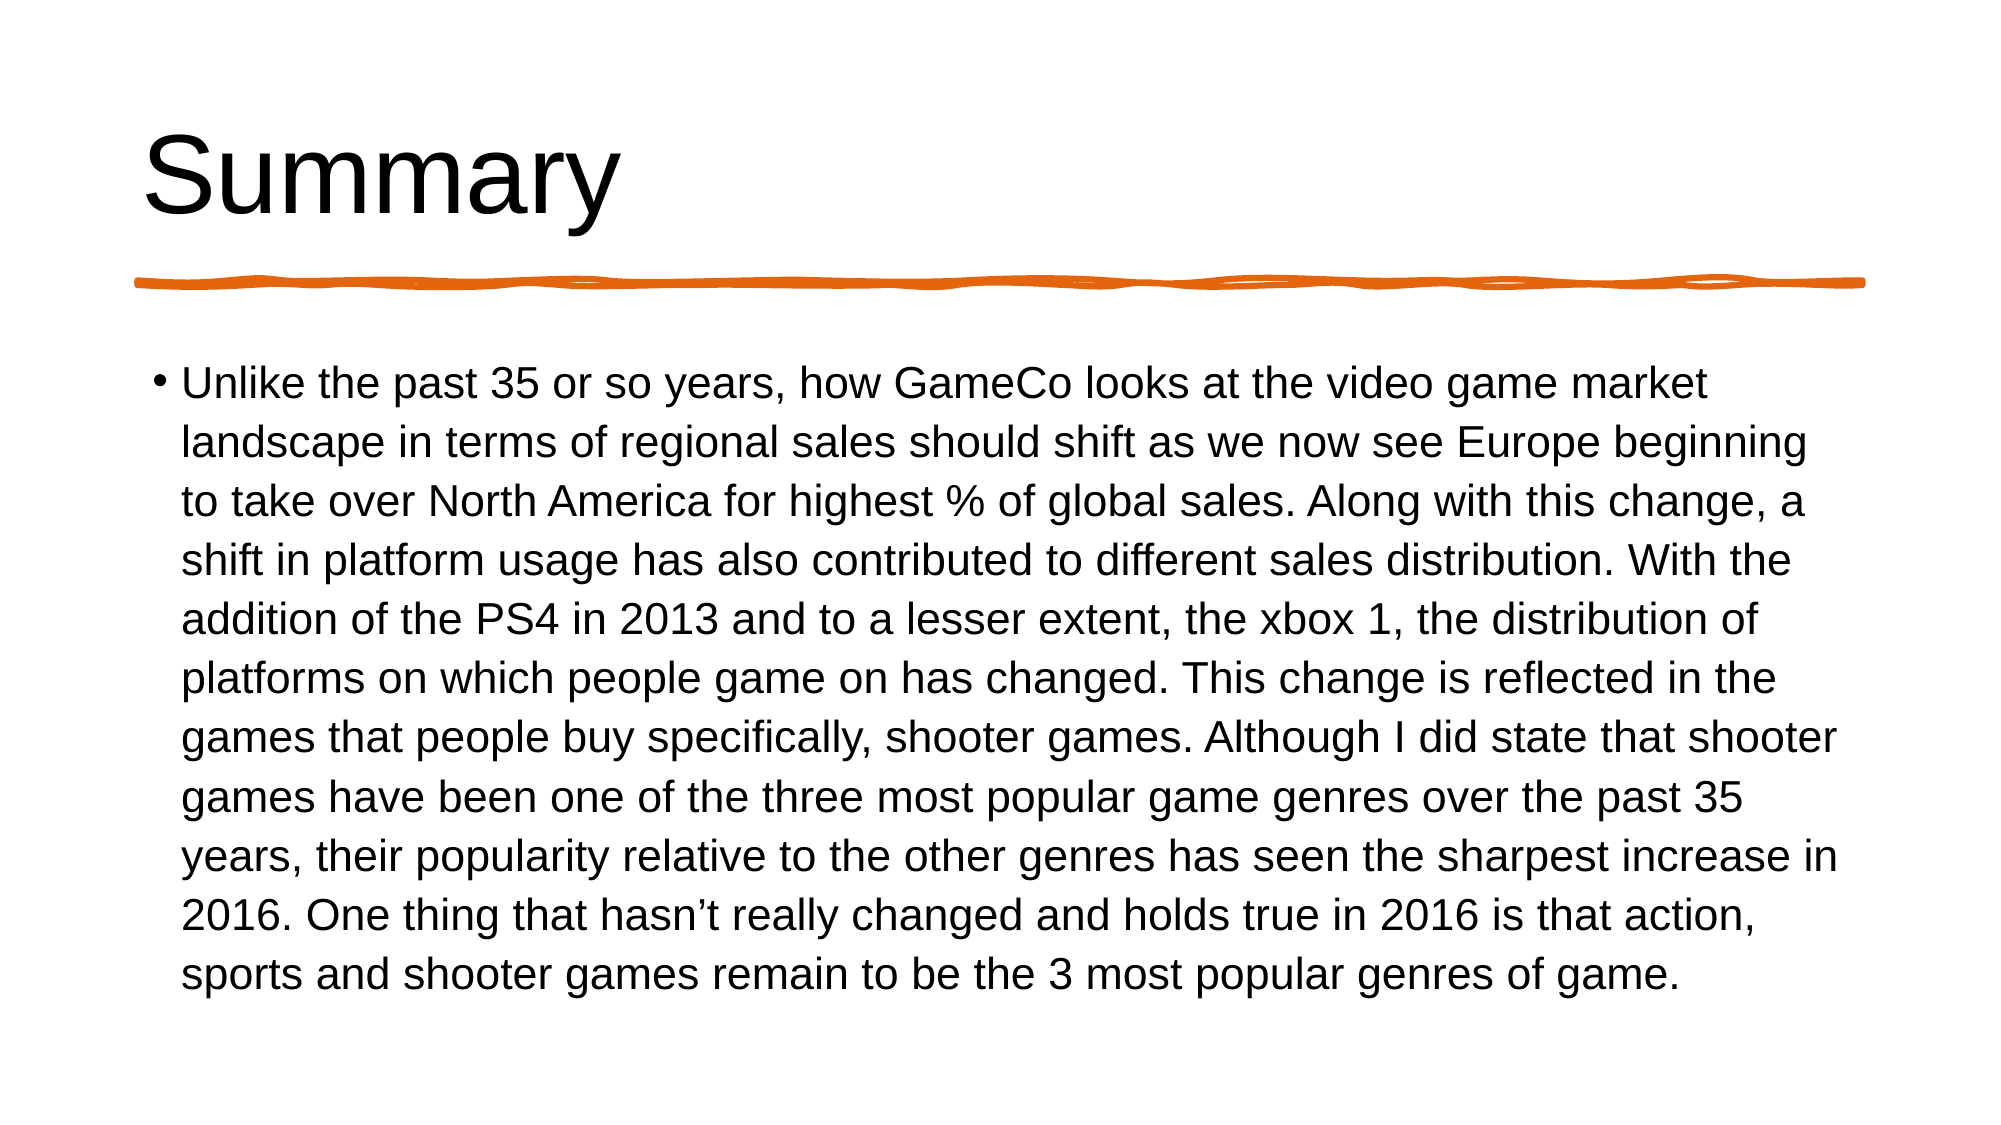

# Summary
Unlike the past 35 or so years, how GameCo looks at the video game market landscape in terms of regional sales should shift as we now see Europe beginning to take over North America for highest % of global sales. Along with this change, a shift in platform usage has also contributed to different sales distribution. With the addition of the PS4 in 2013 and to a lesser extent, the xbox 1, the distribution of platforms on which people game on has changed. This change is reflected in the games that people buy specifically, shooter games. Although I did state that shooter games have been one of the three most popular game genres over the past 35 years, their popularity relative to the other genres has seen the sharpest increase in 2016. One thing that hasn’t really changed and holds true in 2016 is that action, sports and shooter games remain to be the 3 most popular genres of game.